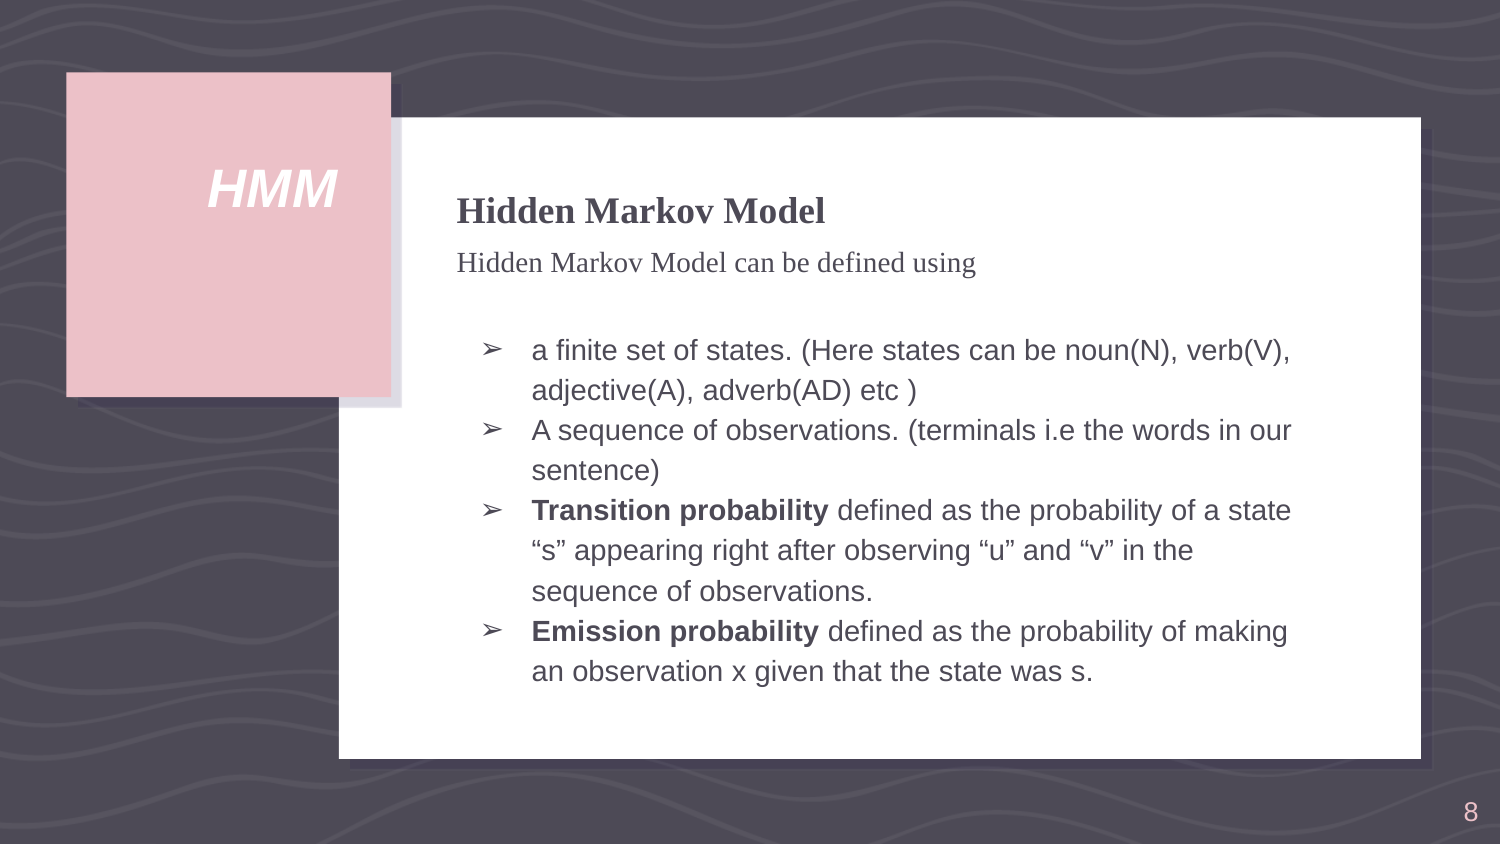

# HMM
Hidden Markov Model
Hidden Markov Model can be defined using

a finite set of states. (Here states can be noun(N), verb(V), adjective(A), adverb(AD) etc )
A sequence of observations. (terminals i.e the words in our sentence)
Transition probability defined as the probability of a state “s” appearing right after observing “u” and “v” in the sequence of observations.
Emission probability defined as the probability of making an observation x given that the state was s.

8